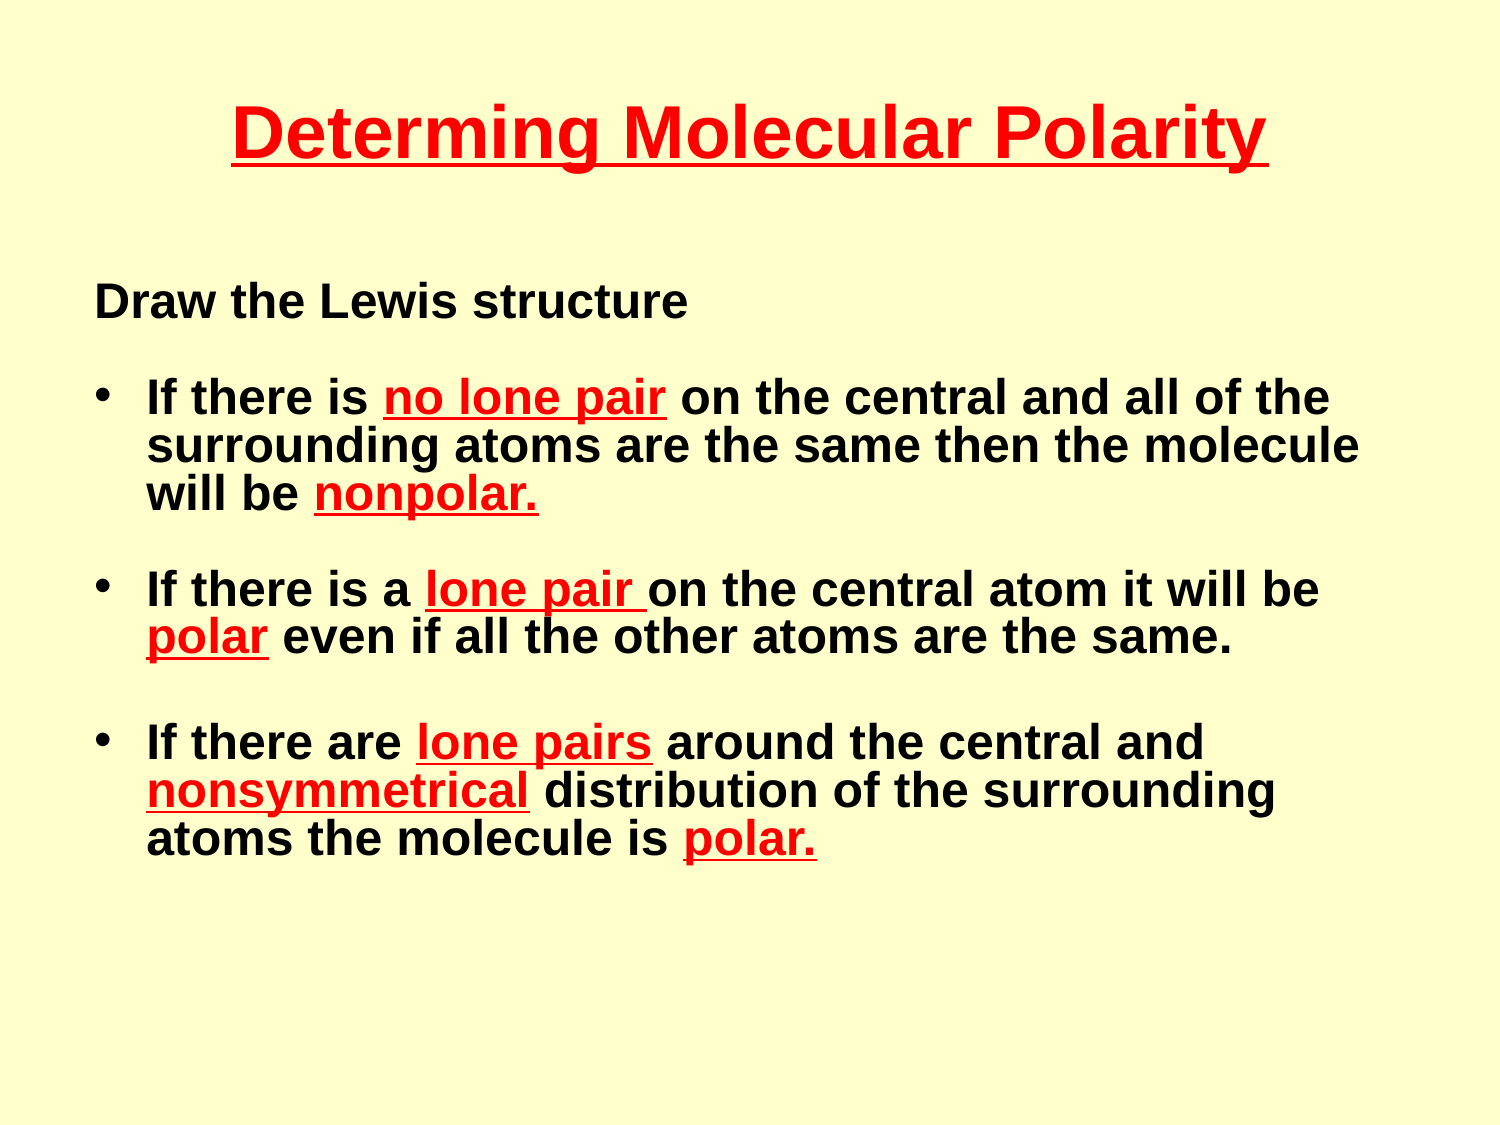

# Determing Molecular Polarity

Draw the Lewis structure

If there is no lone pair on the central and all of the surrounding atoms are the same then the molecule will be nonpolar.

If there is a lone pair on the central atom it will be polar even if all the other atoms are the same.

If there are lone pairs around the central and nonsymmetrical distribution of the surrounding atoms the molecule is polar.